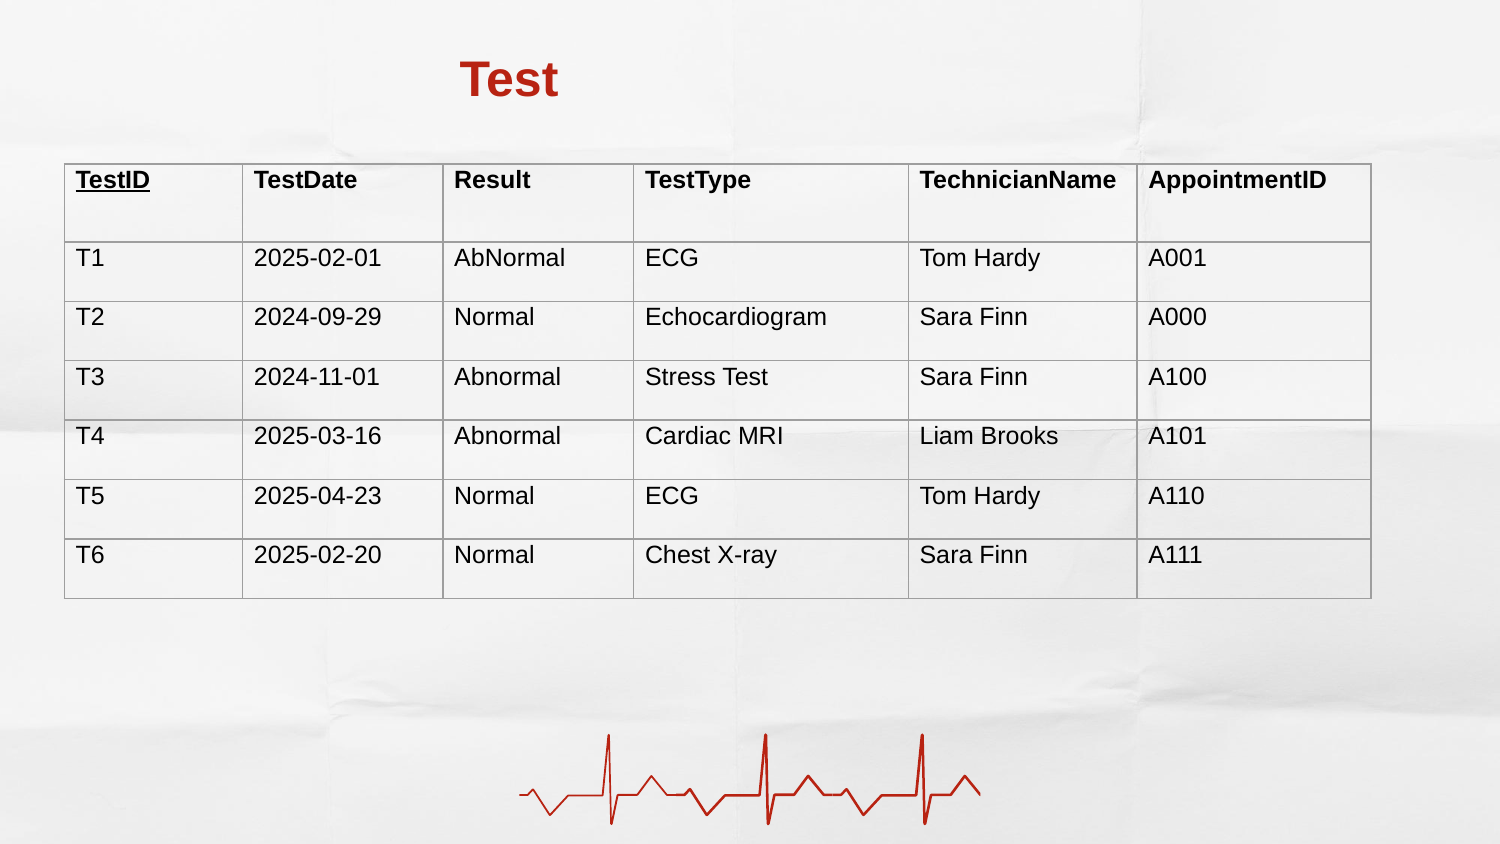

# Test
| TestID | TestDate | Result | TestType | TechnicianName | AppointmentID |
| --- | --- | --- | --- | --- | --- |
| T1 | 2025-02-01 | AbNormal | ECG | Tom Hardy | A001 |
| T2 | 2024-09-29 | Normal | Echocardiogram | Sara Finn | A000 |
| T3 | 2024-11-01 | Abnormal | Stress Test | Sara Finn | A100 |
| T4 | 2025-03-16 | Abnormal | Cardiac MRI | Liam Brooks | A101 |
| T5 | 2025-04-23 | Normal | ECG | Tom Hardy | A110 |
| T6 | 2025-02-20 | Normal | Chest X-ray | Sara Finn | A111 |